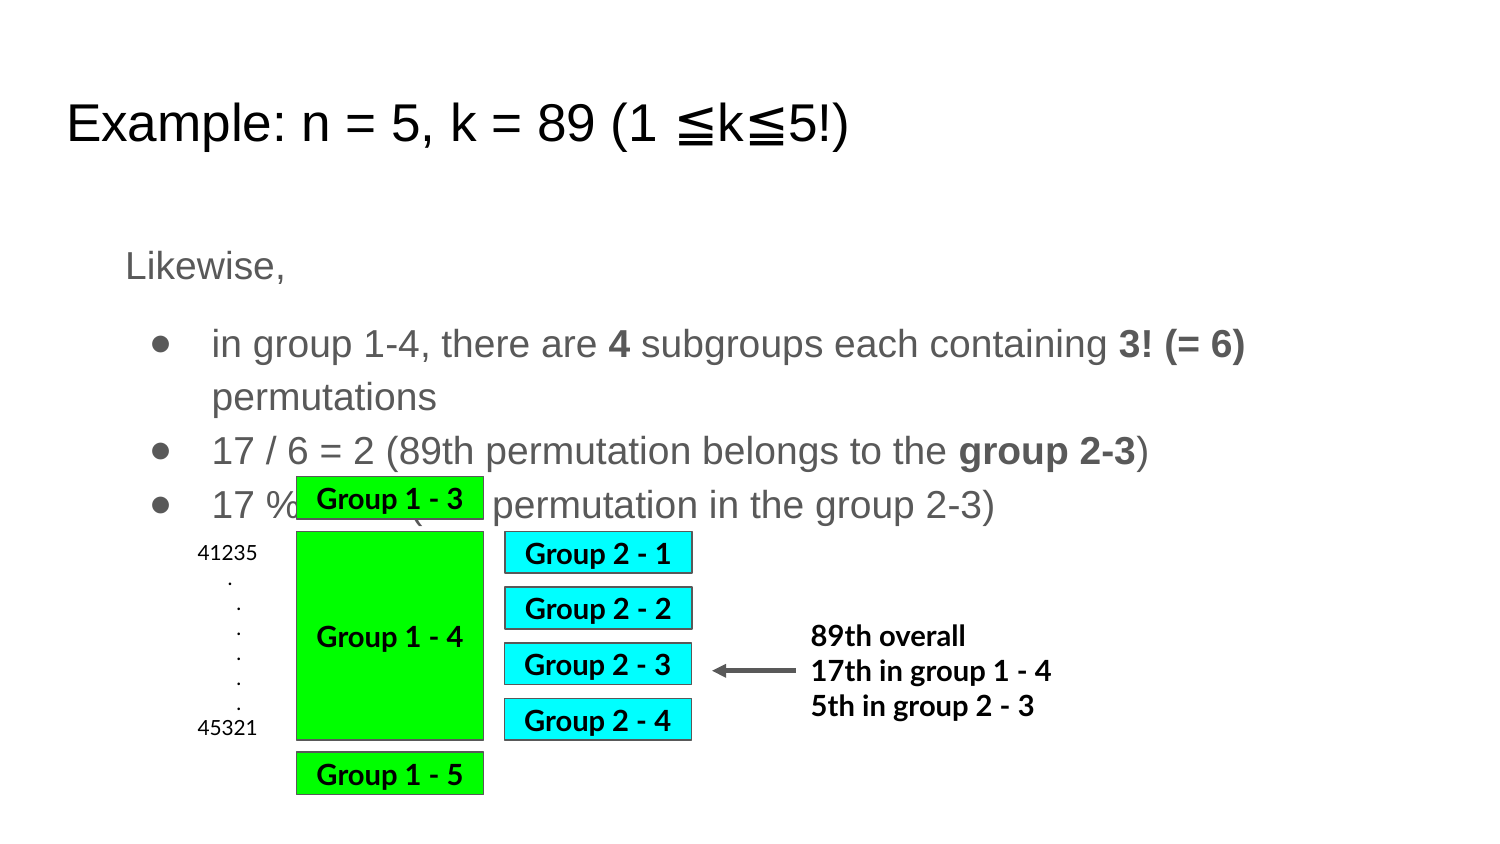

# Example: n = 5, k = 89 (1 ≦k≦5!)
Likewise,
in group 1-4, there are 4 subgroups each containing 3! (= 6) permutations
17 / 6 = 2 (89th permutation belongs to the group 2-3)
17 % 6 = 5 (5th permutation in the group 2-3)

Group 1 - 3
41235
 .
        .
        .
        .
        .
        .
45321
Group 1 - 4
Group 2 - 1
Group 2 - 2
89th overall
17th in group 1 - 4
5th in group 2 - 3
Group 2 - 3
Group 2 - 4
Group 1 - 5